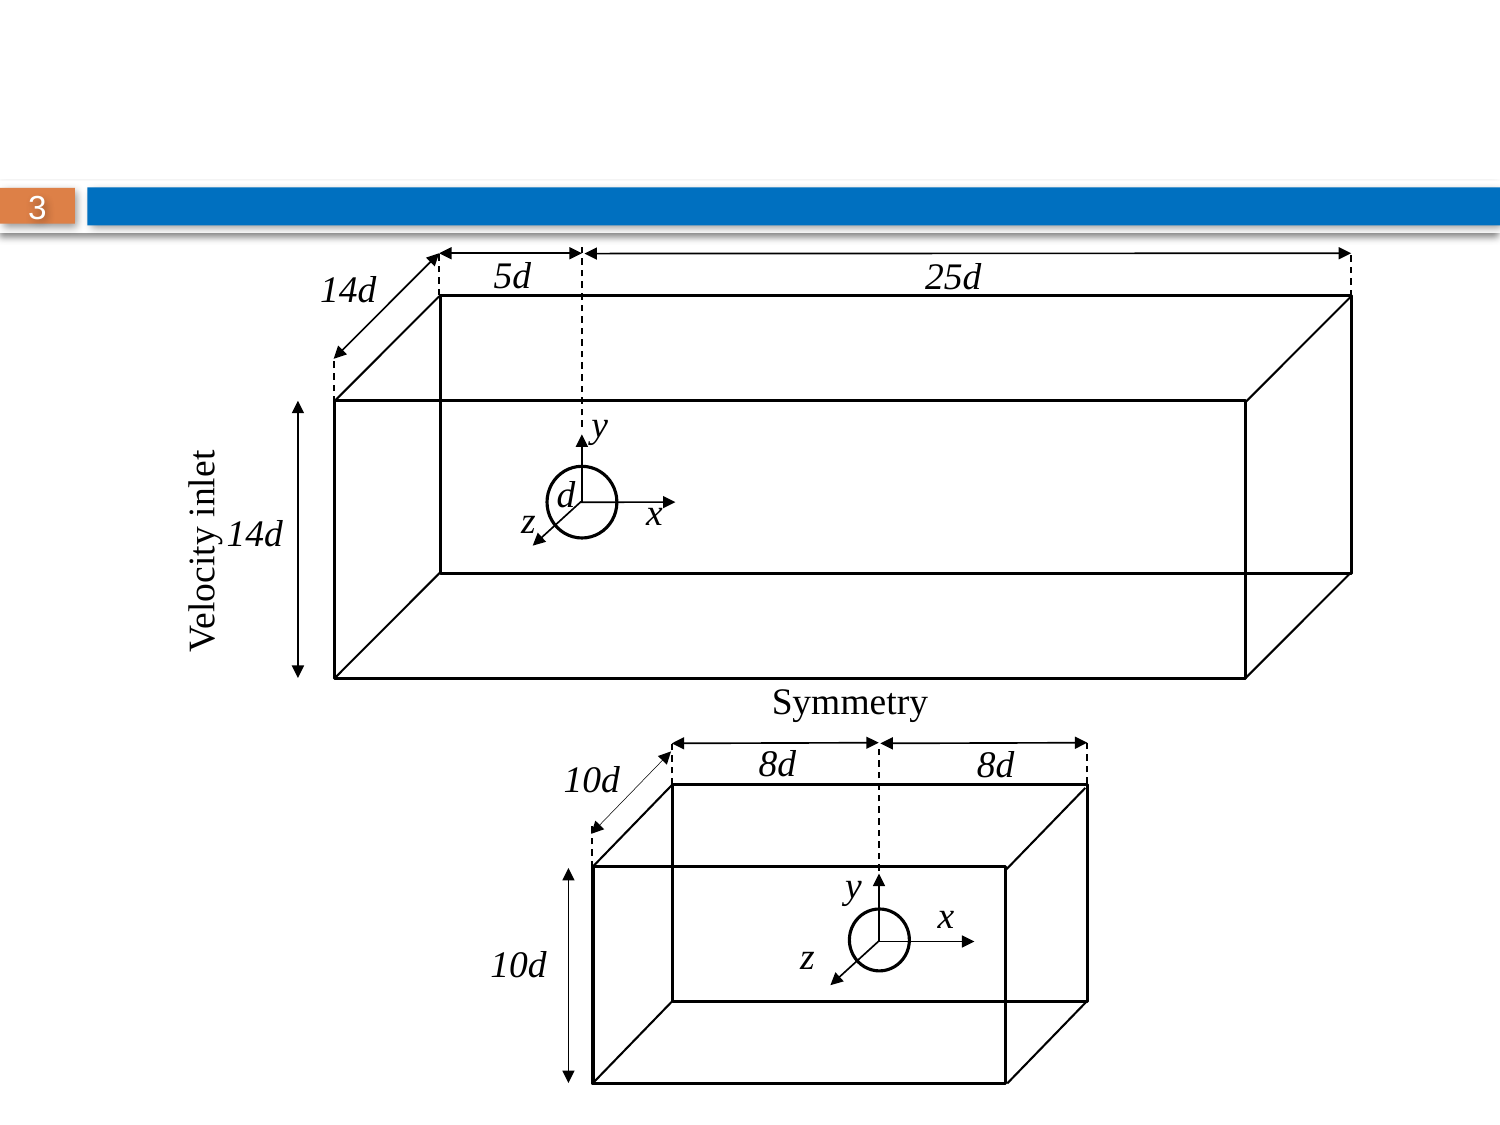

#
3
5d
25d
14d
y
d
x
z
14d

Velocity inlet
Symmetry
8d
8d
10d

y
x
z
10d